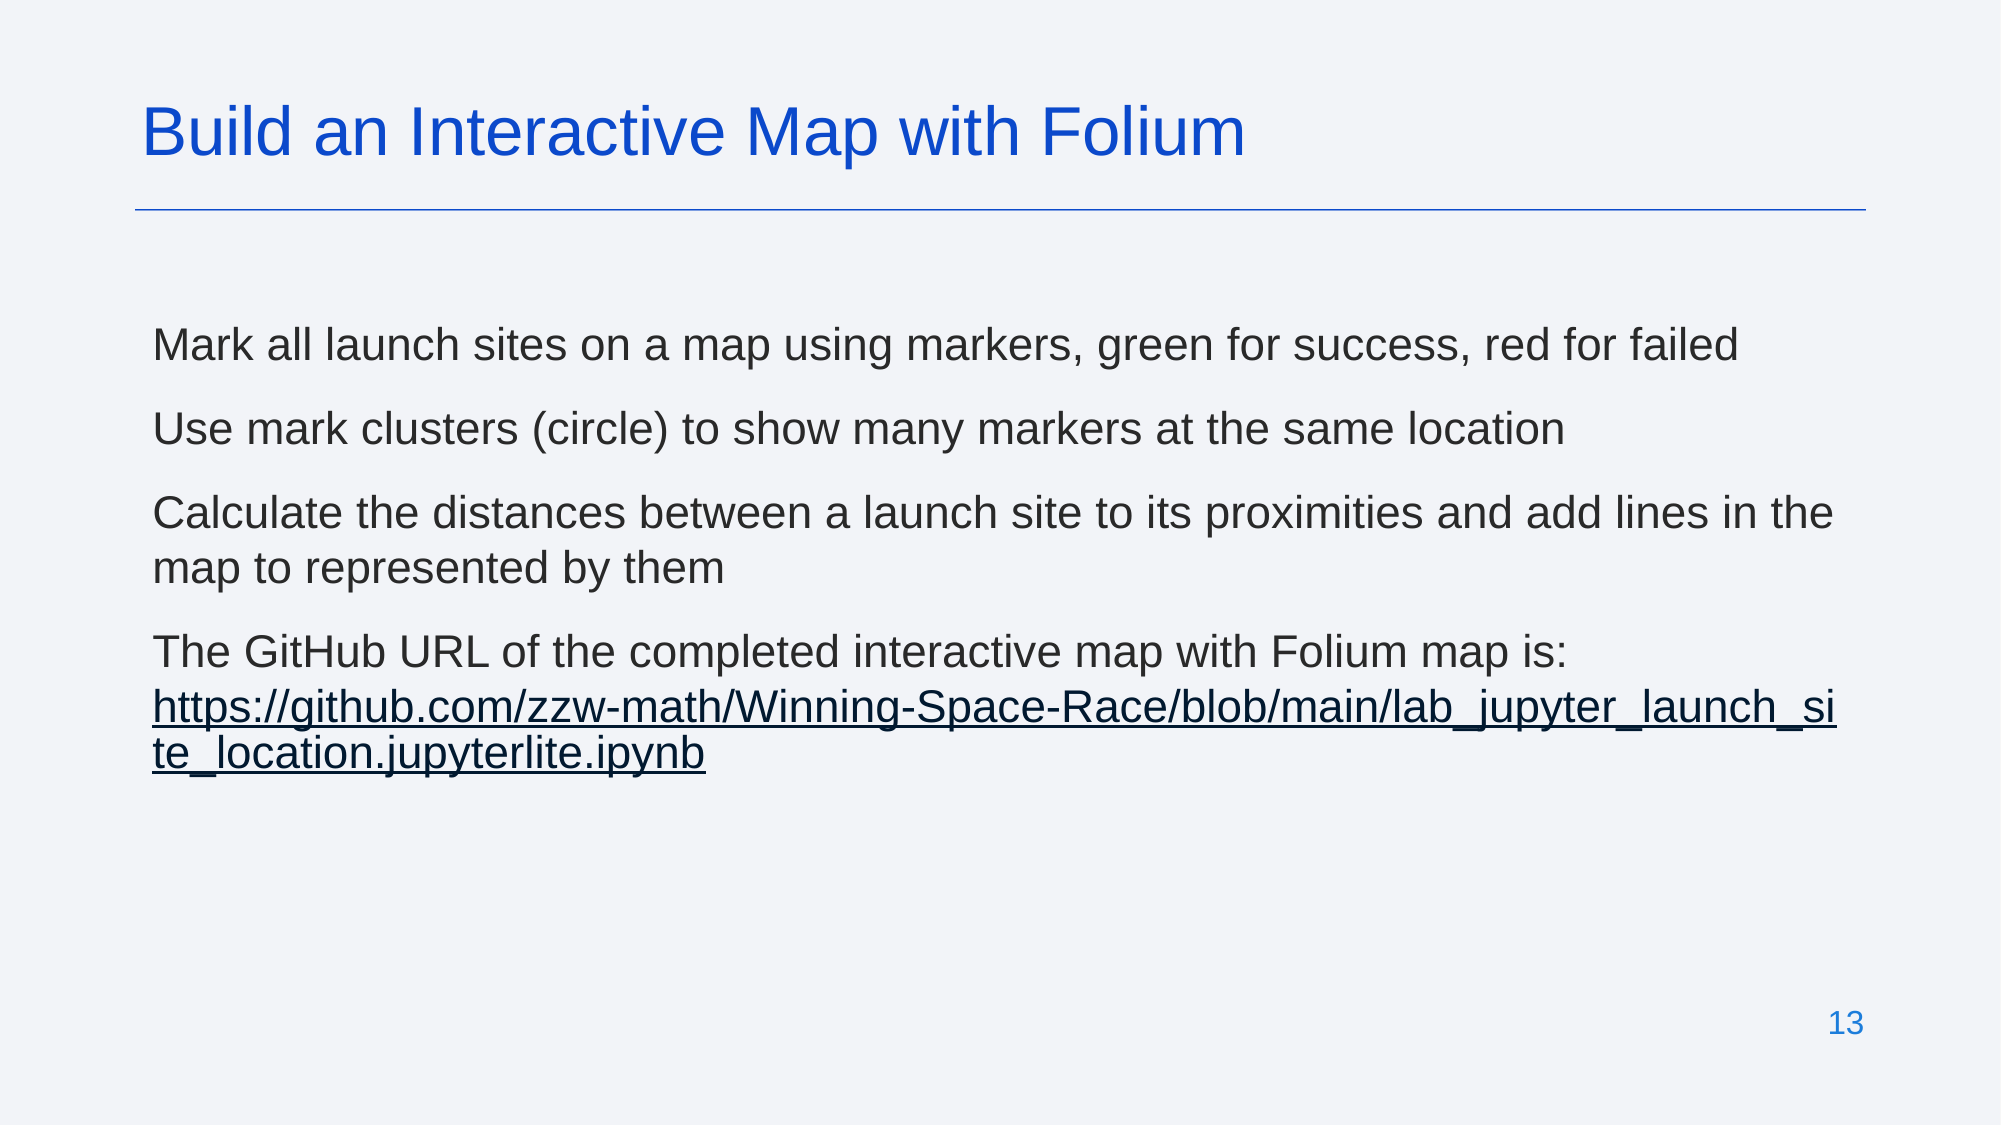

Build an Interactive Map with Folium
Mark all launch sites on a map using markers, green for success, red for failed
Use mark clusters (circle) to show many markers at the same location
Calculate the distances between a launch site to its proximities and add lines in the map to represented by them
The GitHub URL of the completed interactive map with Folium map is: https://github.com/zzw-math/Winning-Space-Race/blob/main/lab_jupyter_launch_site_location.jupyterlite.ipynb

13